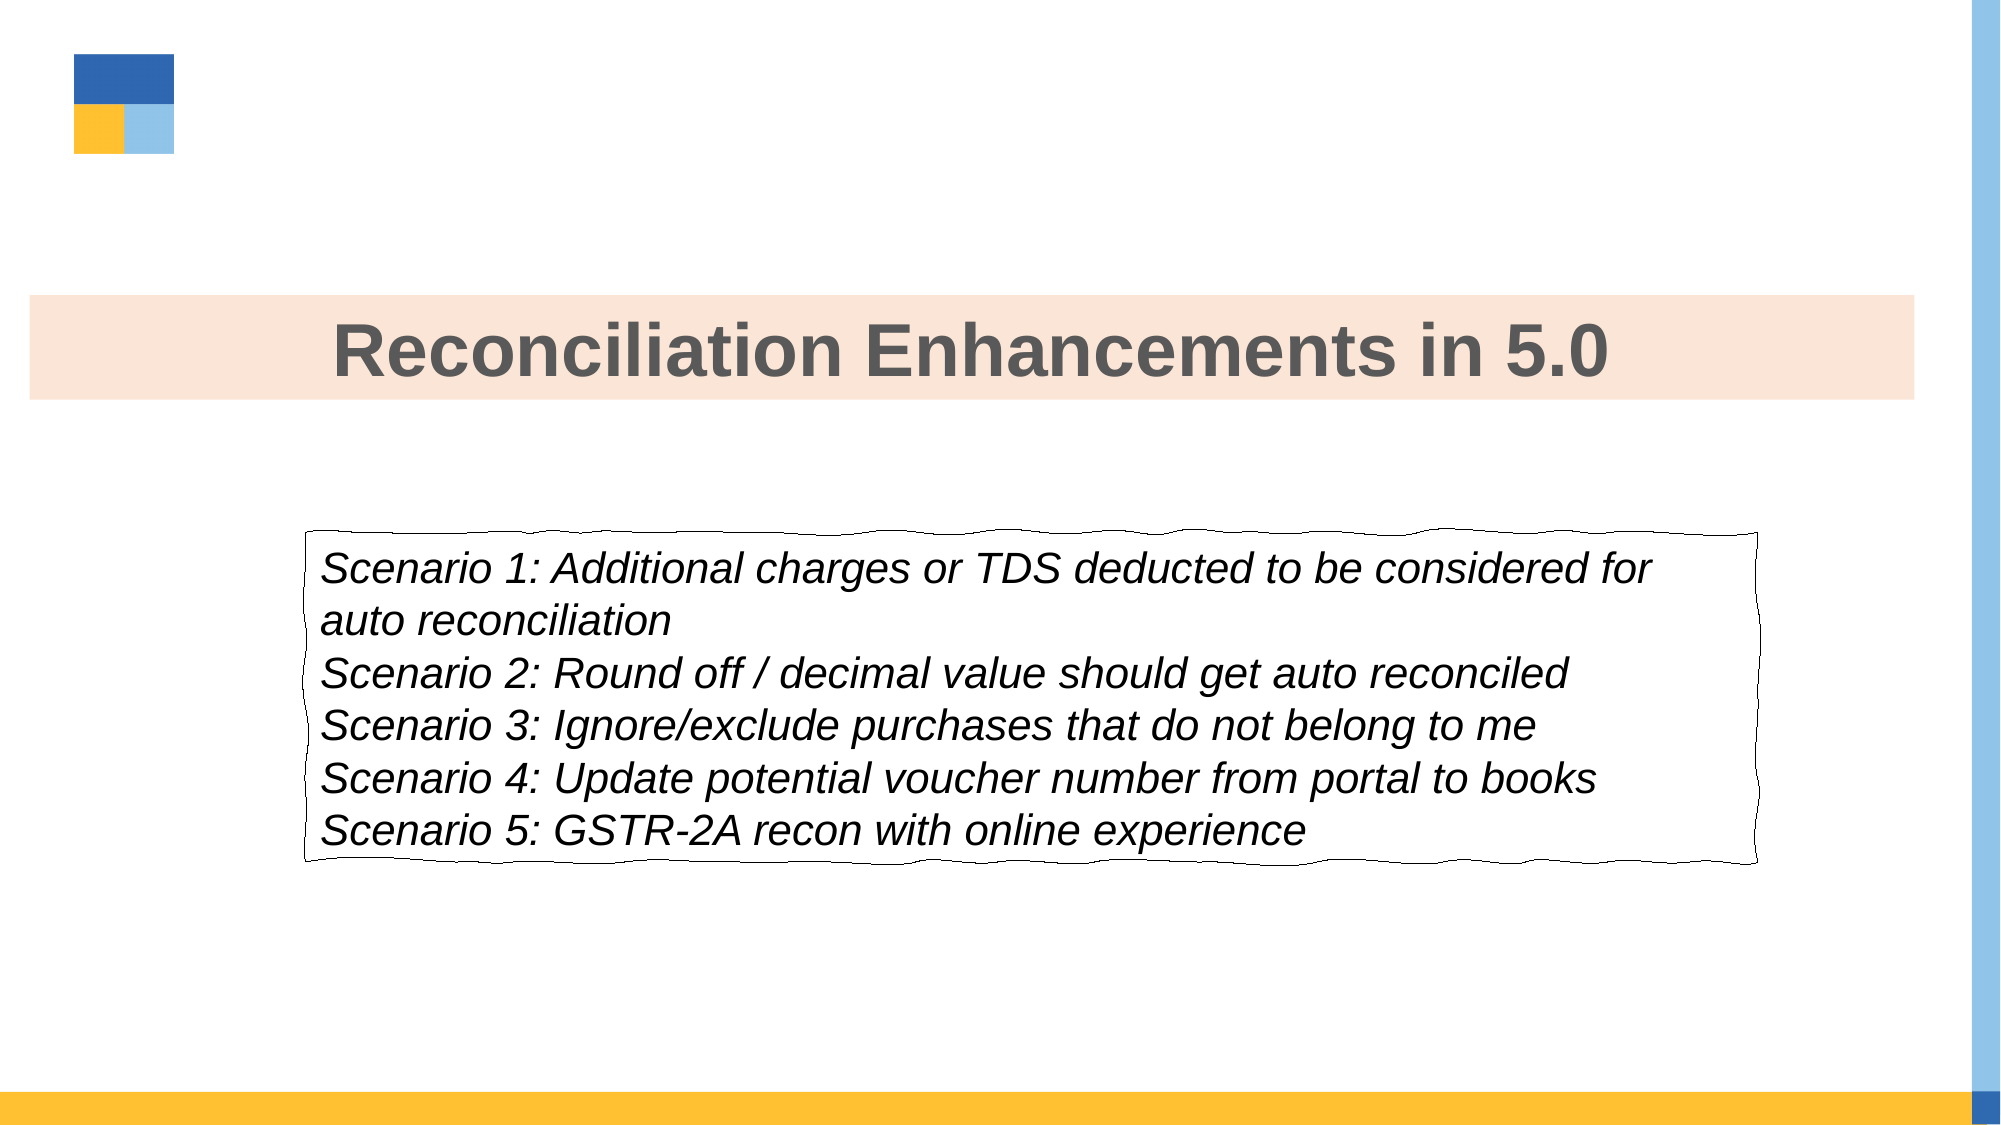

# Reconciliation Enhancements in 5.0
Scenario 1: Additional charges or TDS deducted to be considered for auto reconciliation
Scenario 2: Round off / decimal value should get auto reconciled
Scenario 3: Ignore/exclude purchases that do not belong to me
Scenario 4: Update potential voucher number from portal to books
Scenario 5: GSTR-2A recon with online experience